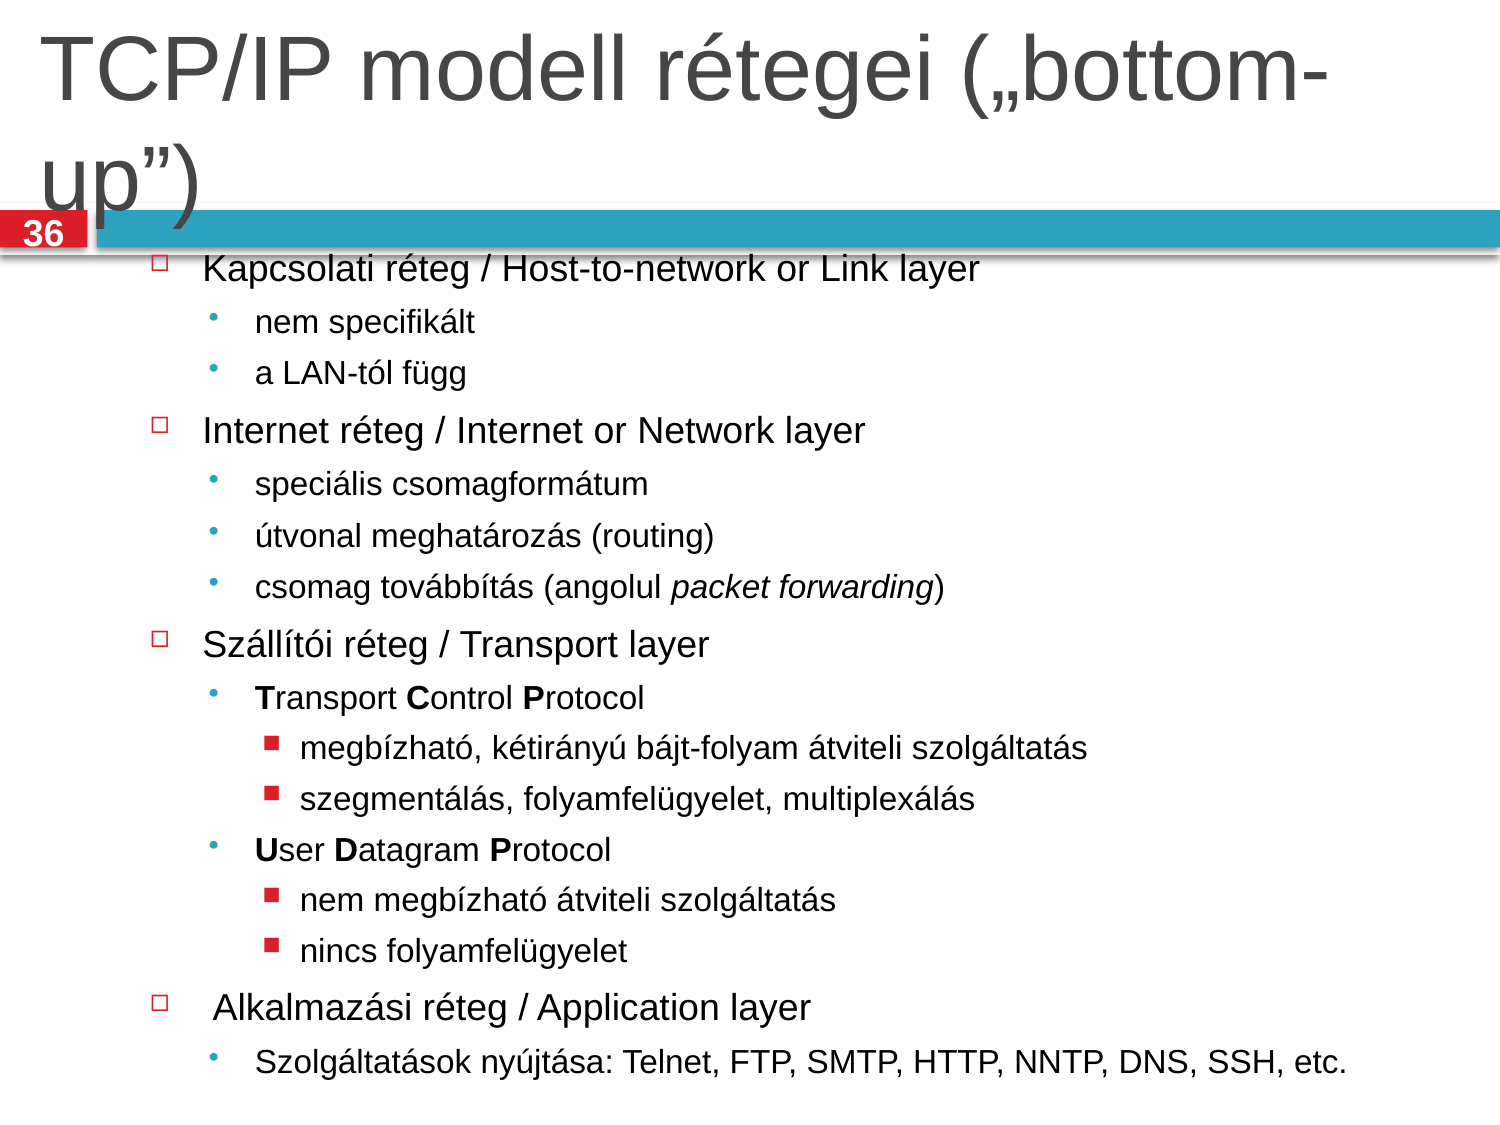

# TCP/IP modell rétegei („bottom-up”)
36
Kapcsolati réteg / Host-to-network or Link layer
nem specifikált
a LAN-tól függ
Internet réteg / Internet or Network layer
speciális csomagformátum
útvonal meghatározás (routing)
csomag továbbítás (angolul packet forwarding)
Szállítói réteg / Transport layer
Transport Control Protocol
megbízható, kétirányú bájt-folyam átviteli szolgáltatás
szegmentálás, folyamfelügyelet, multiplexálás
User Datagram Protocol
nem megbízható átviteli szolgáltatás
nincs folyamfelügyelet
 Alkalmazási réteg / Application layer
Szolgáltatások nyújtása: Telnet, FTP, SMTP, HTTP, NNTP, DNS, SSH, etc.